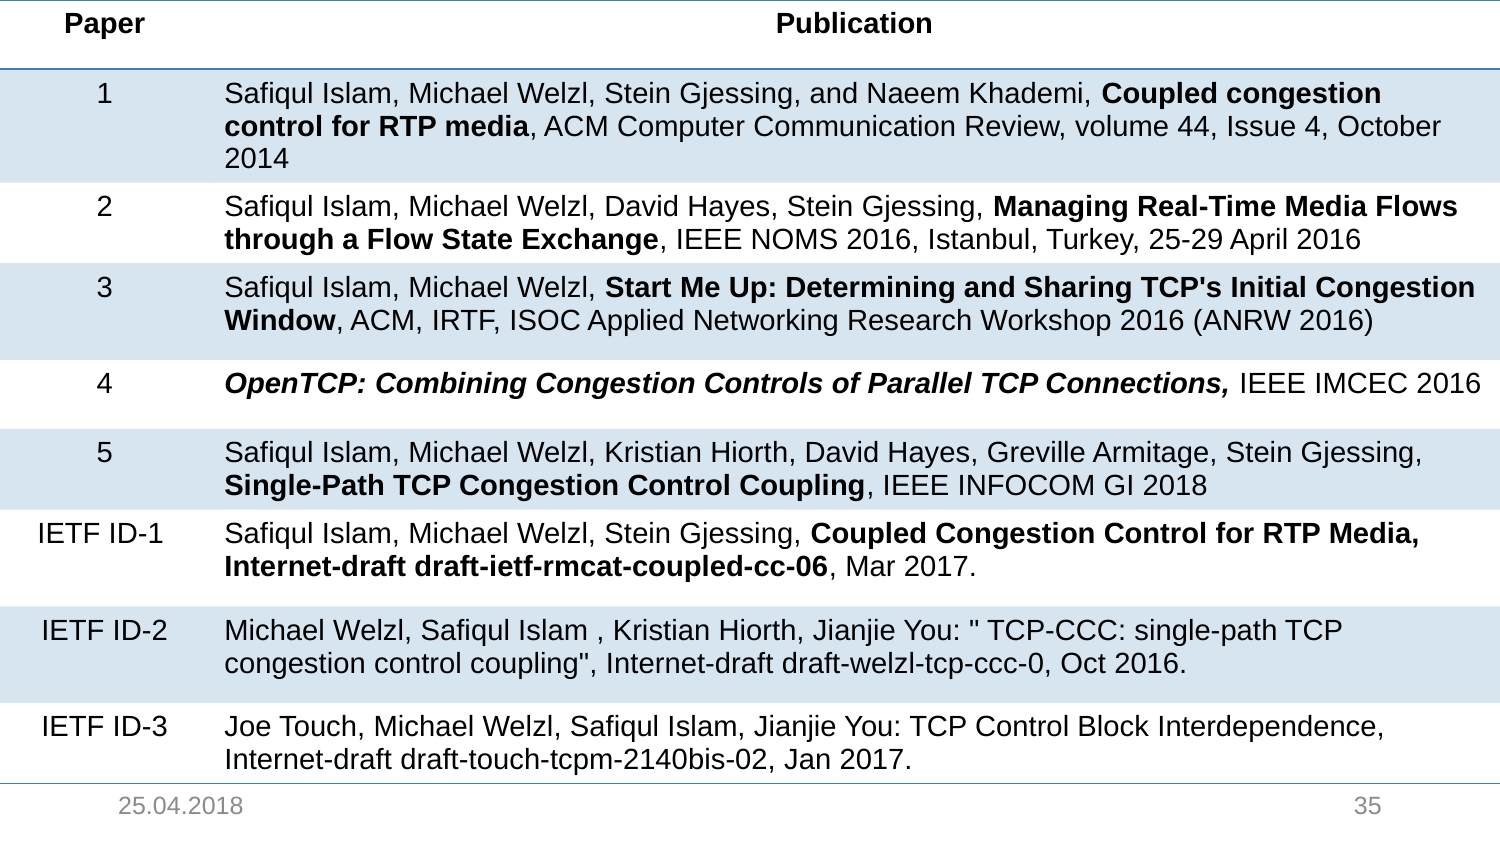

| Paper | Publication |
| --- | --- |
| 1 | Safiqul Islam, Michael Welzl, Stein Gjessing, and Naeem Khademi, Coupled congestion control for RTP media, ACM Computer Communication Review, volume 44, Issue 4, October 2014 |
| 2 | Safiqul Islam, Michael Welzl, David Hayes, Stein Gjessing, Managing Real-Time Media Flows through a Flow State Exchange, IEEE NOMS 2016, Istanbul, Turkey, 25-29 April 2016 |
| 3 | Safiqul Islam, Michael Welzl, Start Me Up: Determining and Sharing TCP's Initial Congestion Window, ACM, IRTF, ISOC Applied Networking Research Workshop 2016 (ANRW 2016) |
| 4 | OpenTCP: Combining Congestion Controls of Parallel TCP Connections, IEEE IMCEC 2016 |
| 5 | Safiqul Islam, Michael Welzl, Kristian Hiorth, David Hayes, Greville Armitage, Stein Gjessing, Single-Path TCP Congestion Control Coupling, IEEE INFOCOM GI 2018 |
| IETF ID-1 | Safiqul Islam, Michael Welzl, Stein Gjessing, Coupled Congestion Control for RTP Media, Internet-draft draft-ietf-rmcat-coupled-cc-06, Mar 2017. |
| IETF ID-2 | Michael Welzl, Safiqul Islam , Kristian Hiorth, Jianjie You: " TCP-CCC: single-path TCP congestion control coupling", Internet-draft draft-welzl-tcp-ccc-0, Oct 2016. |
| IETF ID-3 | Joe Touch, Michael Welzl, Safiqul Islam, Jianjie You: TCP Control Block Interdependence, Internet-draft draft-touch-tcpm-2140bis-02, Jan 2017. |
25.04.2018

35